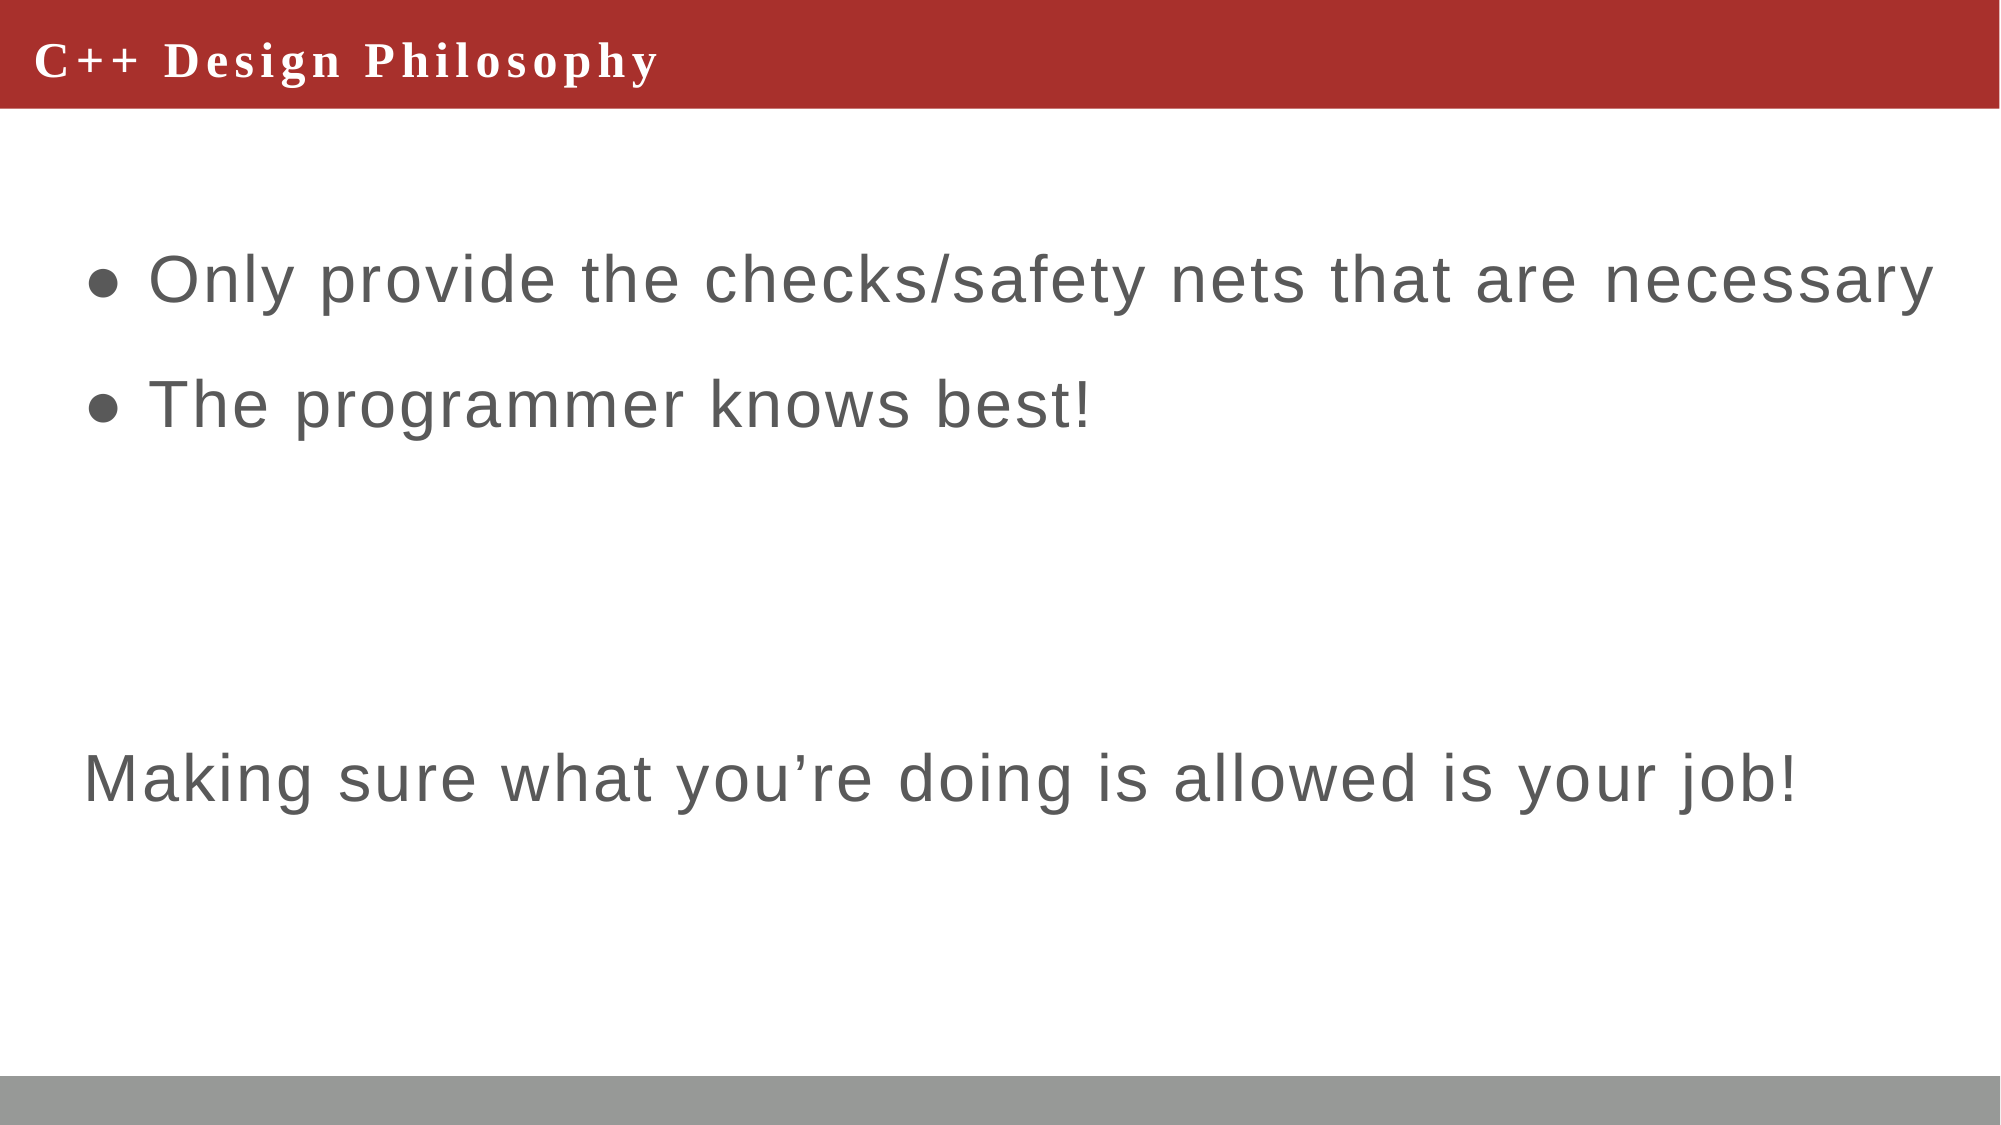

# C++ Design Philosophy
● Only provide the checks/safety nets that are necessary
● The programmer knows best!

Making sure what you’re doing is allowed is your job!
68